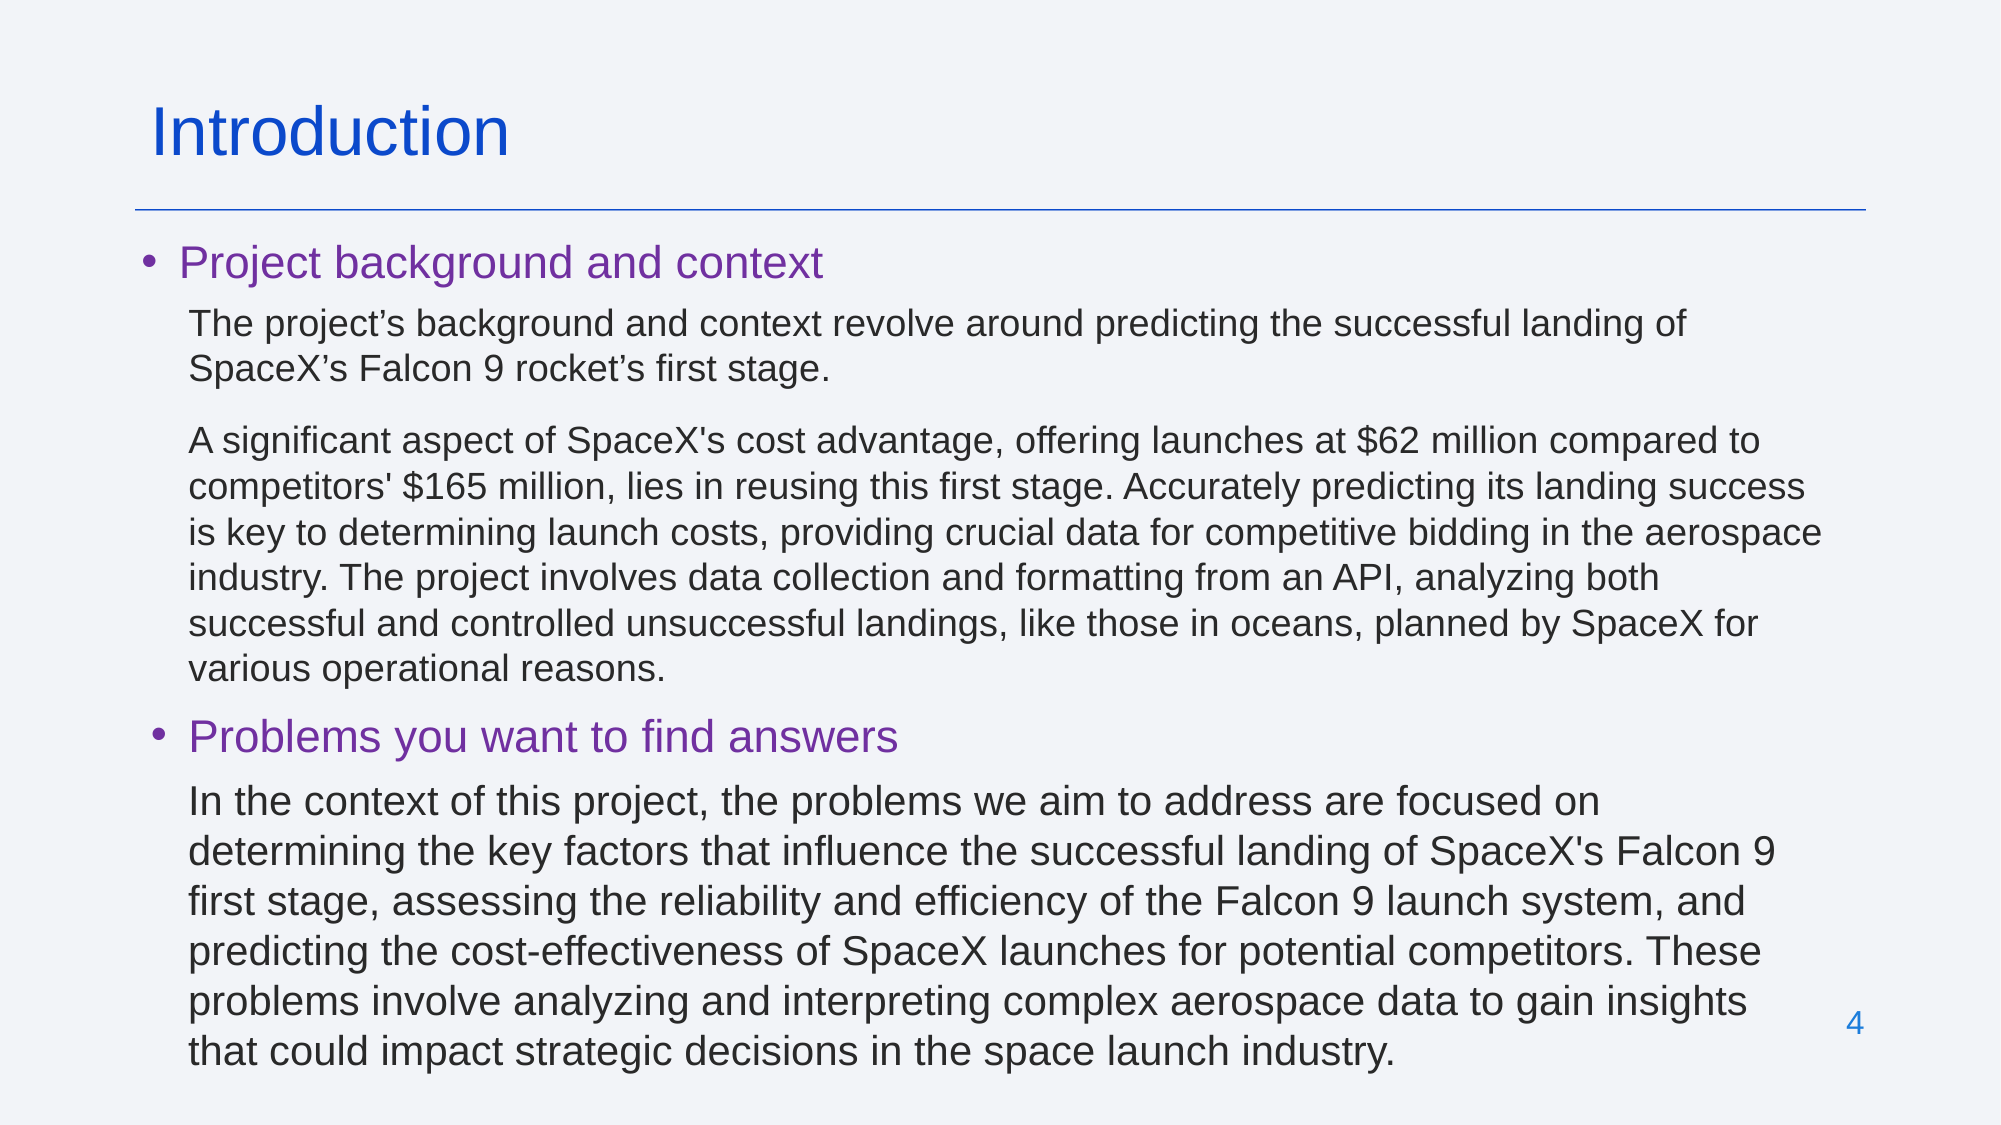

Introduction
Project background and context
The project’s background and context revolve around predicting the successful landing of SpaceX’s Falcon 9 rocket’s first stage.
A significant aspect of SpaceX's cost advantage, offering launches at $62 million compared to competitors' $165 million, lies in reusing this first stage. Accurately predicting its landing success is key to determining launch costs, providing crucial data for competitive bidding in the aerospace industry. The project involves data collection and formatting from an API, analyzing both successful and controlled unsuccessful landings, like those in oceans, planned by SpaceX for various operational reasons.
Problems you want to find answers
In the context of this project, the problems we aim to address are focused on determining the key factors that influence the successful landing of SpaceX's Falcon 9 first stage, assessing the reliability and efficiency of the Falcon 9 launch system, and predicting the cost-effectiveness of SpaceX launches for potential competitors. These problems involve analyzing and interpreting complex aerospace data to gain insights that could impact strategic decisions in the space launch industry.
4